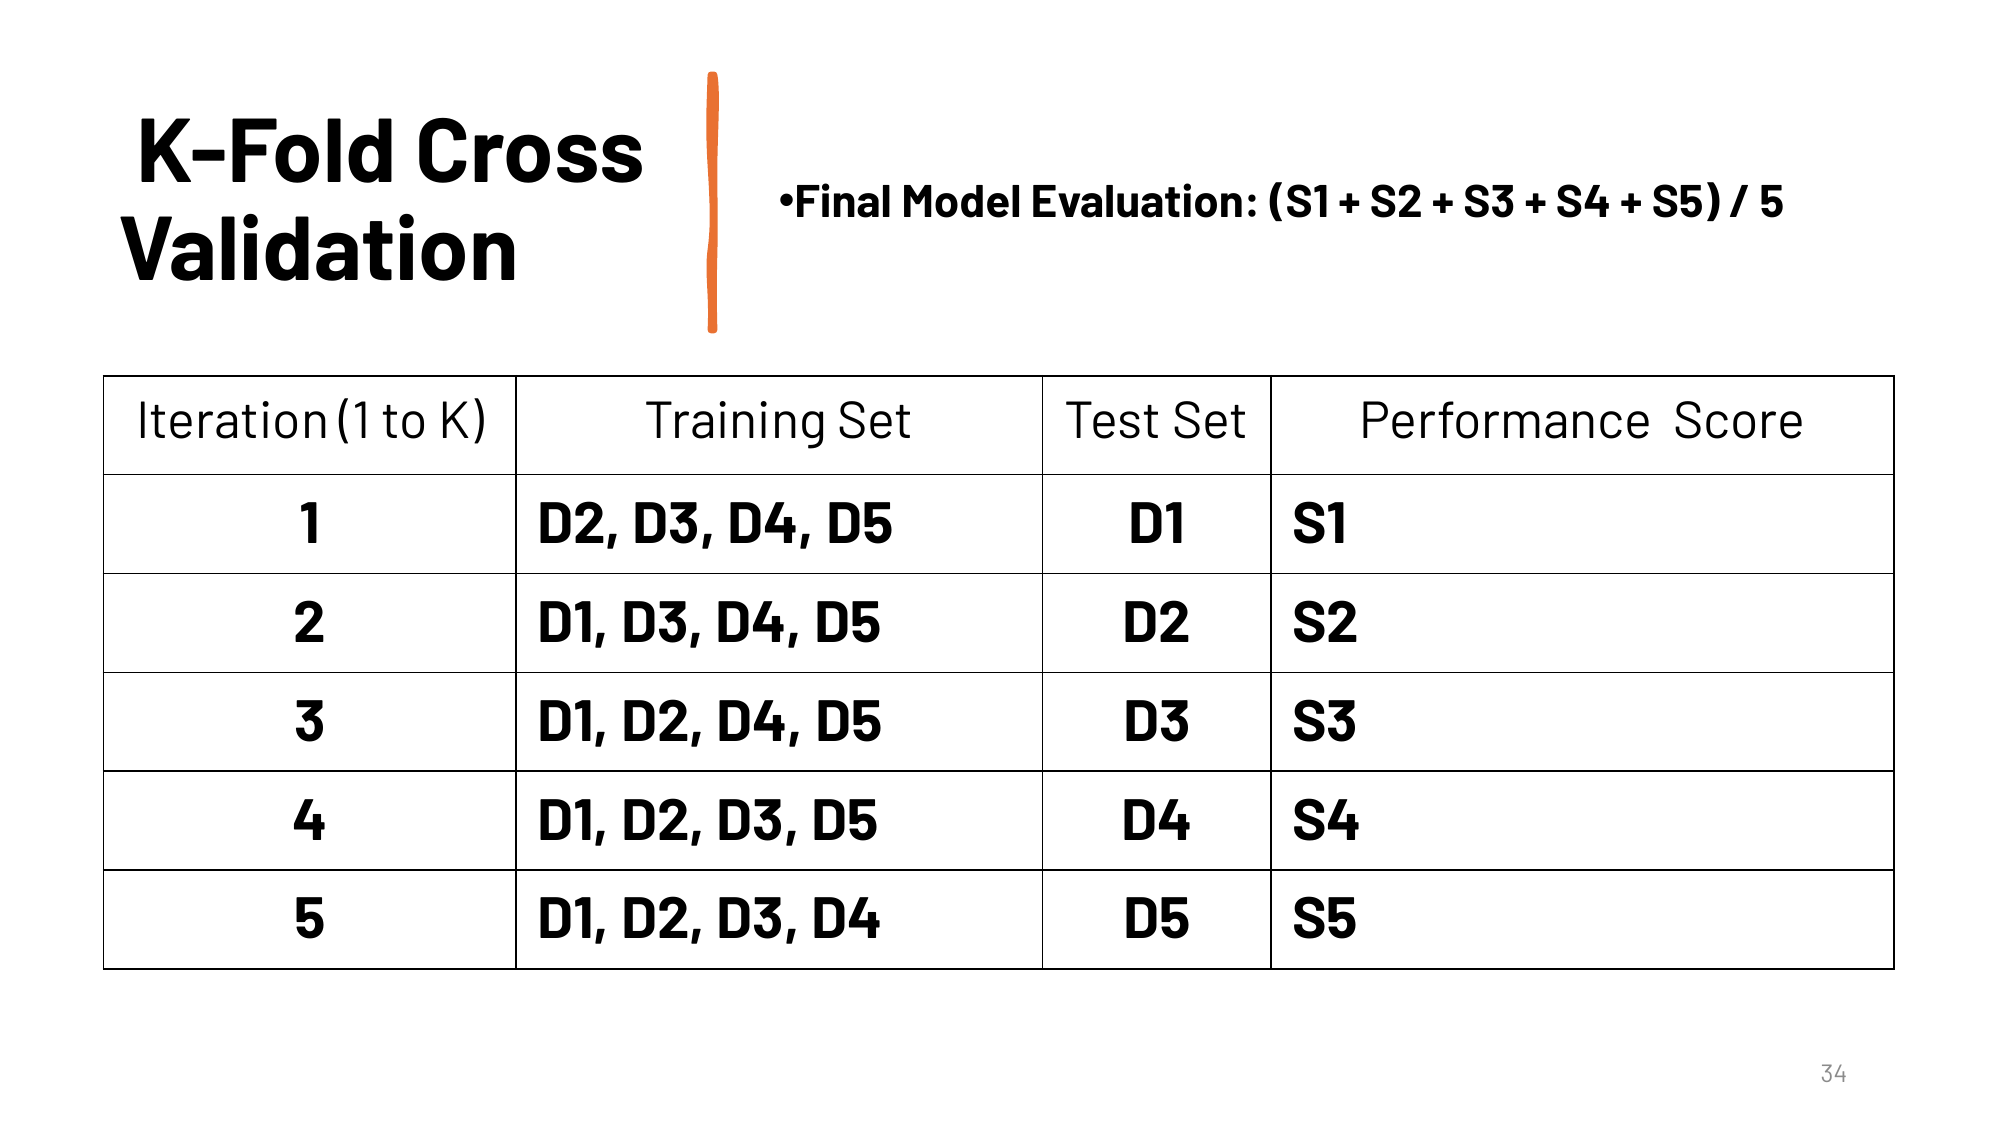

# K-Fold Cross Validation
Final Model Evaluation: (S1 + S2 + S3 + S4 + S5) / 5

| Iteration (1 to K) | Training Set | Test Set | Performance Score |
| --- | --- | --- | --- |
| 1 | D2, D3, D4, D5 | D1 | S1 |
| 2 | D1, D3, D4, D5 | D2 | S2 |
| 3 | D1, D2, D4, D5 | D3 | S3 |
| 4 | D1, D2, D3, D5 | D4 | S4 |
| 5 | D1, D2, D3, D4 | D5 | S5 |
34